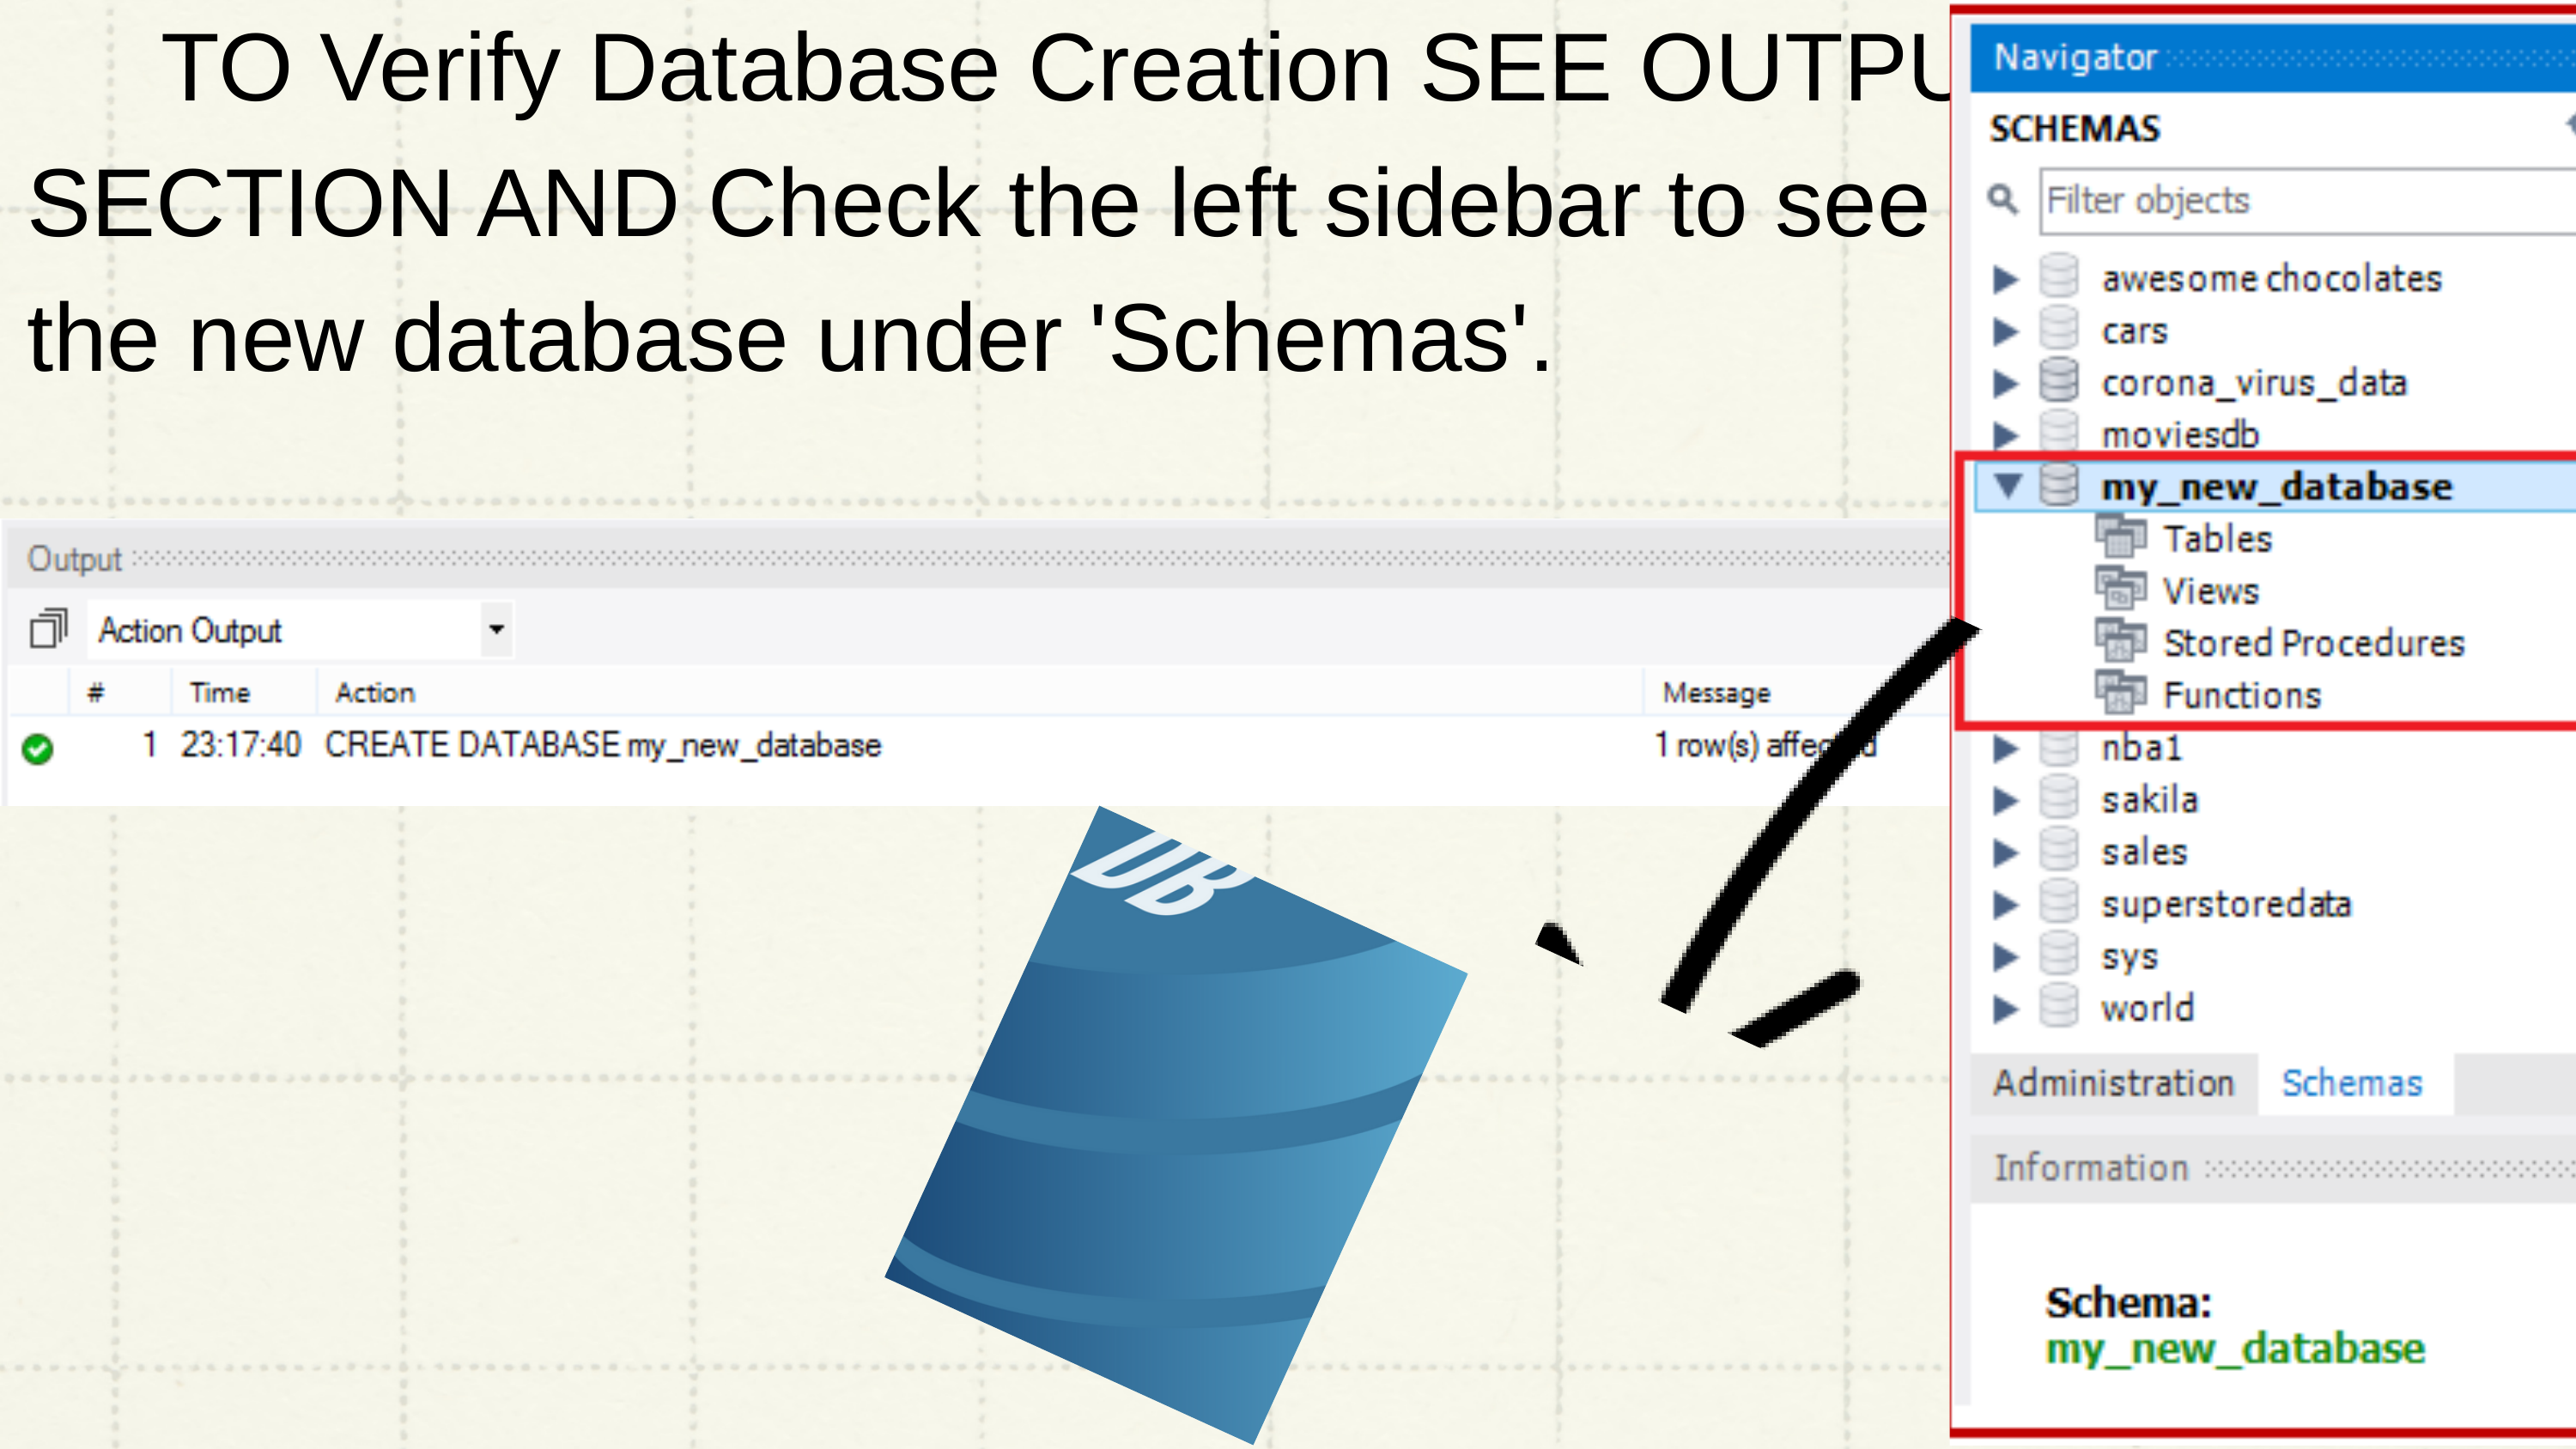

TO Verify Database Creation SEE OUTPUT
 SECTION AND Check the left sidebar to see
 the new database under 'Schemas'.